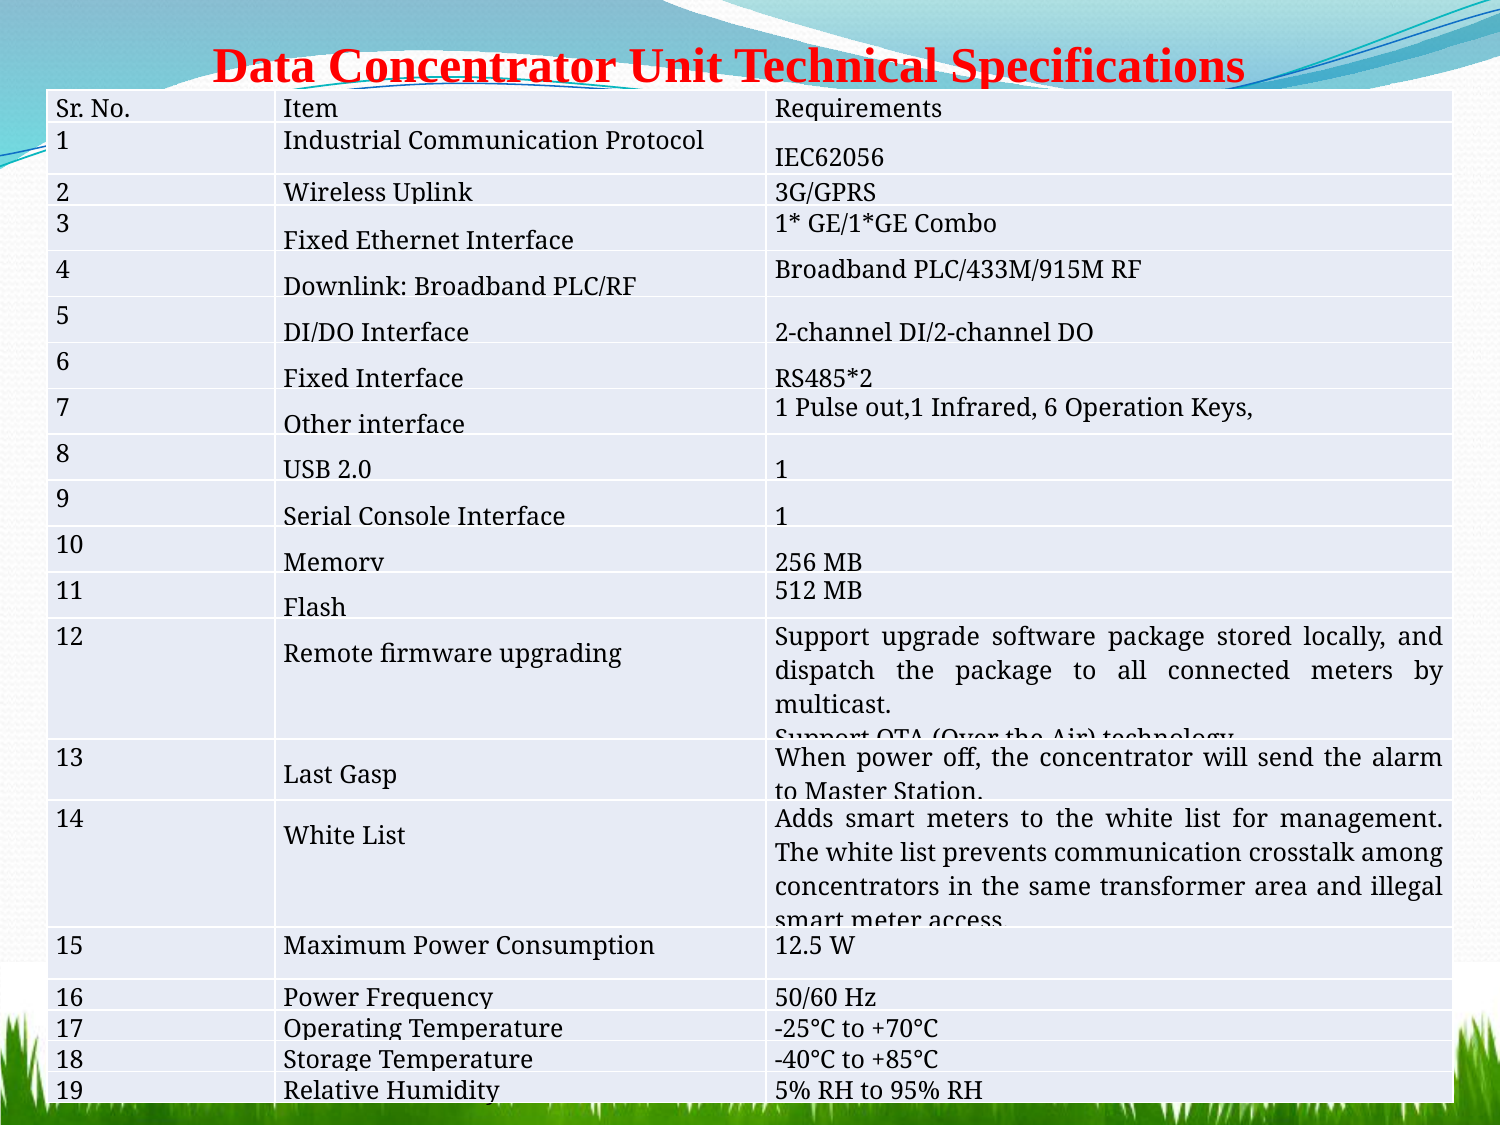

Data Concentrator Unit Technical Specifications
| Sr. No. | Item | Requirements |
| --- | --- | --- |
| 1 | Industrial Communication Protocol | IEC62056 |
| 2 | Wireless Uplink | 3G/GPRS |
| 3 | Fixed Ethernet Interface | 1\* GE/1\*GE Combo |
| 4 | Downlink: Broadband PLC/RF | Broadband PLC/433M/915M RF |
| 5 | DI/DO Interface | 2-channel DI/2-channel DO |
| 6 | Fixed Interface | RS485\*2 |
| 7 | Other interface | 1 Pulse out,1 Infrared, 6 Operation Keys, |
| 8 | USB 2.0 | 1 |
| 9 | Serial Console Interface | 1 |
| 10 | Memory | 256 MB |
| 11 | Flash | 512 MB |
| 12 | Remote firmware upgrading | Support upgrade software package stored locally, and dispatch the package to all connected meters by multicast. Support OTA (Over the Air) technology |
| 13 | Last Gasp | When power off, the concentrator will send the alarm to Master Station. |
| 14 | White List | Adds smart meters to the white list for management. The white list prevents communication crosstalk among concentrators in the same transformer area and illegal smart meter access. |
| 15 | Maximum Power Consumption | 12.5 W |
| 16 | Power Frequency | 50/60 Hz |
| 17 | Operating Temperature | -25℃ to +70℃ |
| 18 | Storage Temperature | -40℃ to +85℃ |
| 19 | Relative Humidity | 5% RH to 95% RH |